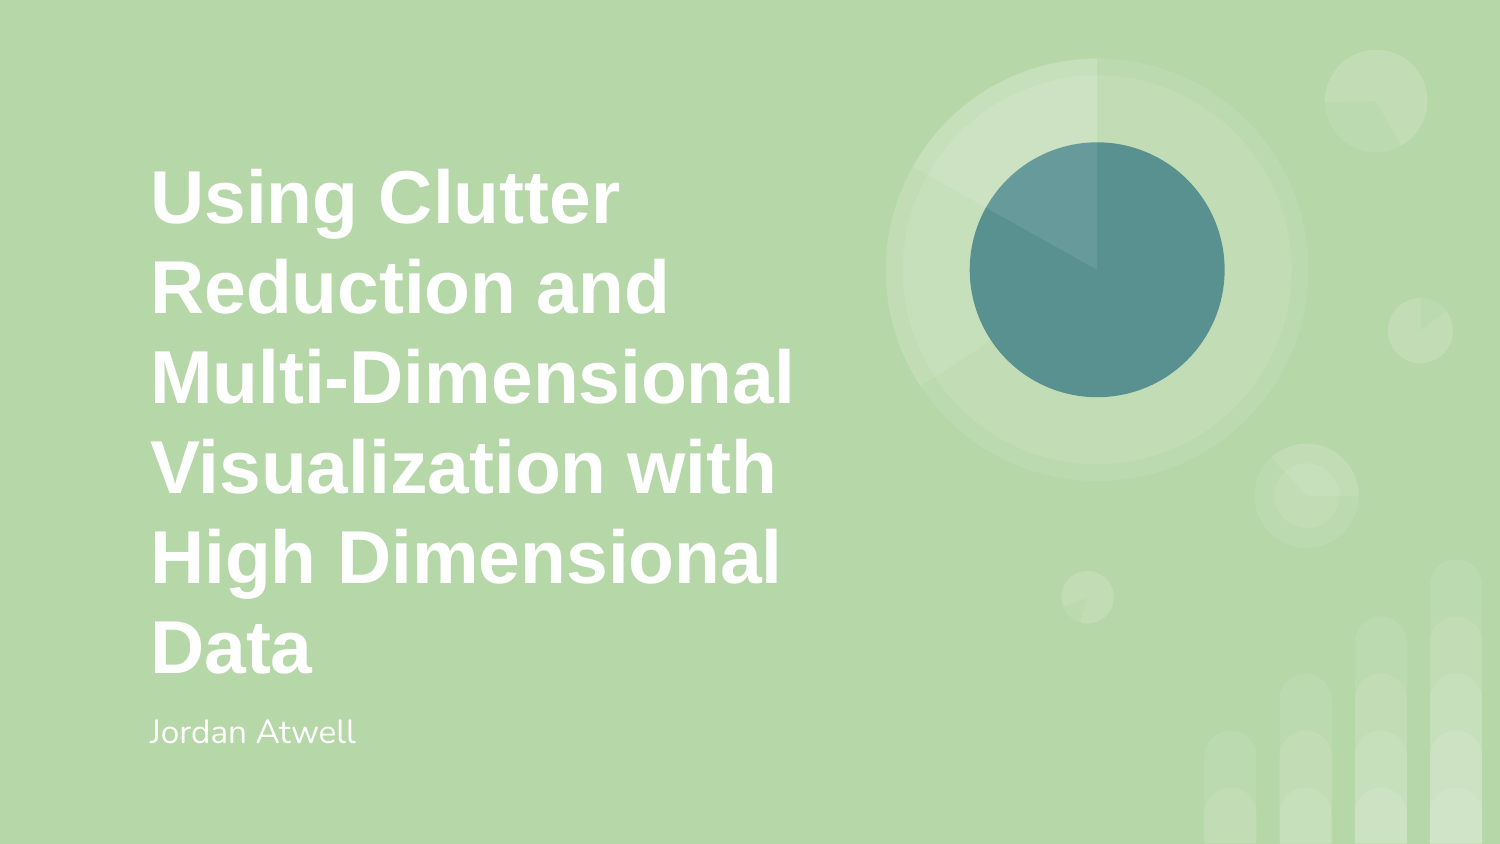

# Using Clutter Reduction and Multi-Dimensional Visualization with High Dimensional Data
Jordan Atwell